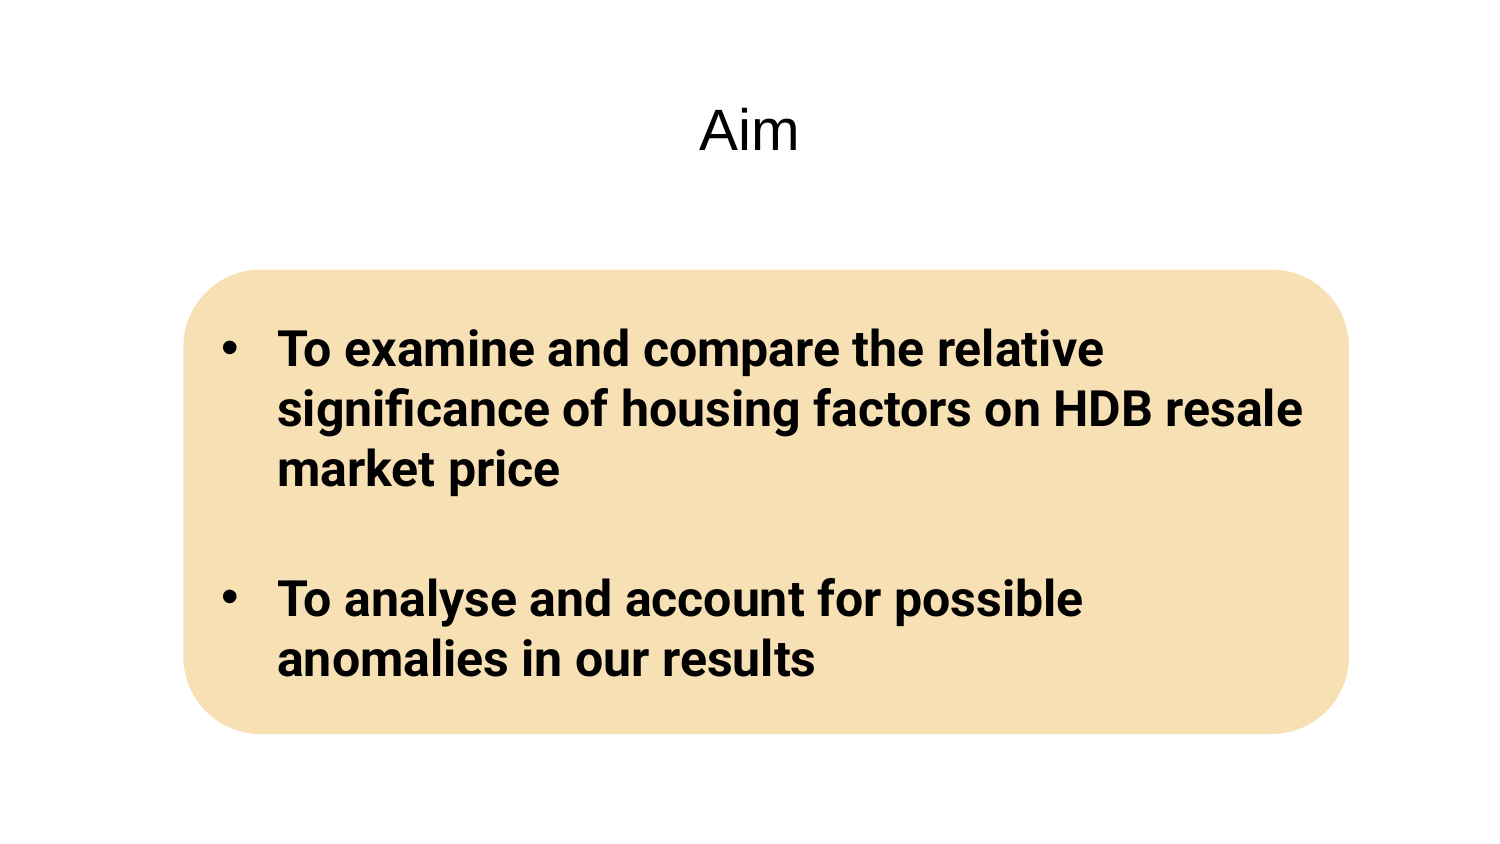

# Aim
To examine and compare the relative significance of housing factors on HDB resale market price

To analyse and account for possible anomalies in our results